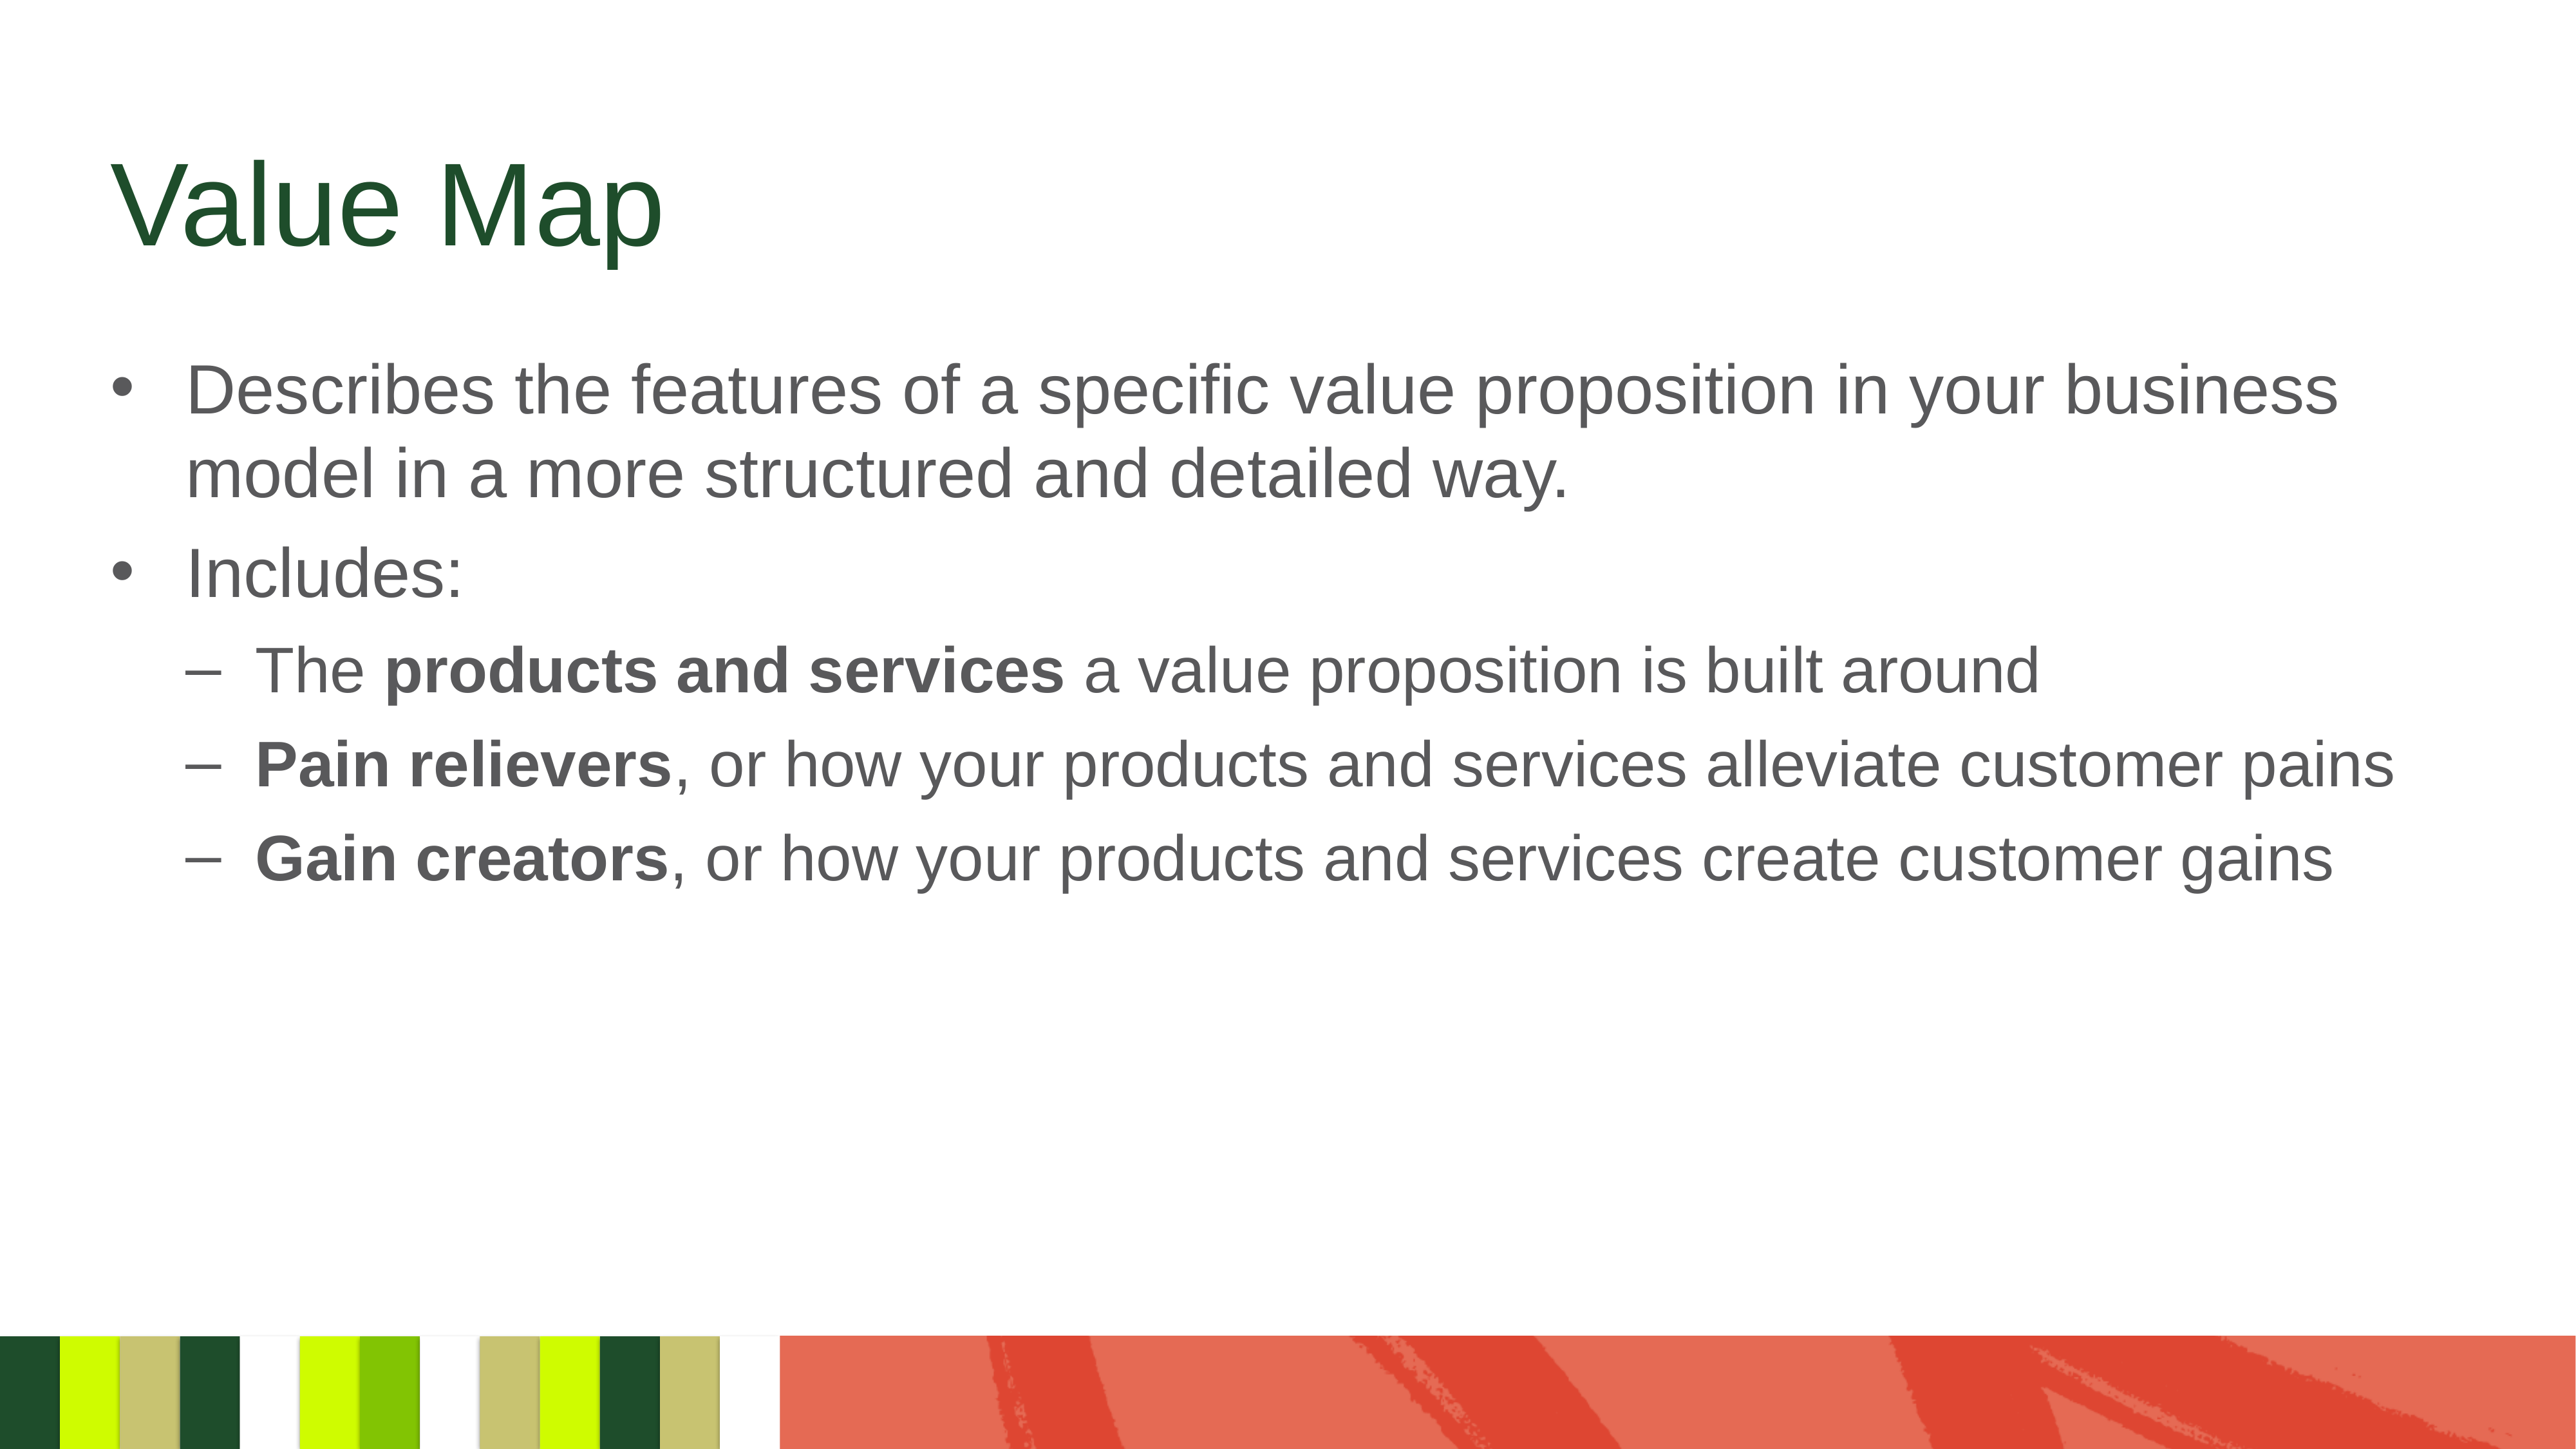

# Value Map
Describes the features of a specific value proposition in your business model in a more structured and detailed way.
Includes:
The products and services a value proposition is built around
Pain relievers, or how your products and services alleviate customer pains
Gain creators, or how your products and services create customer gains